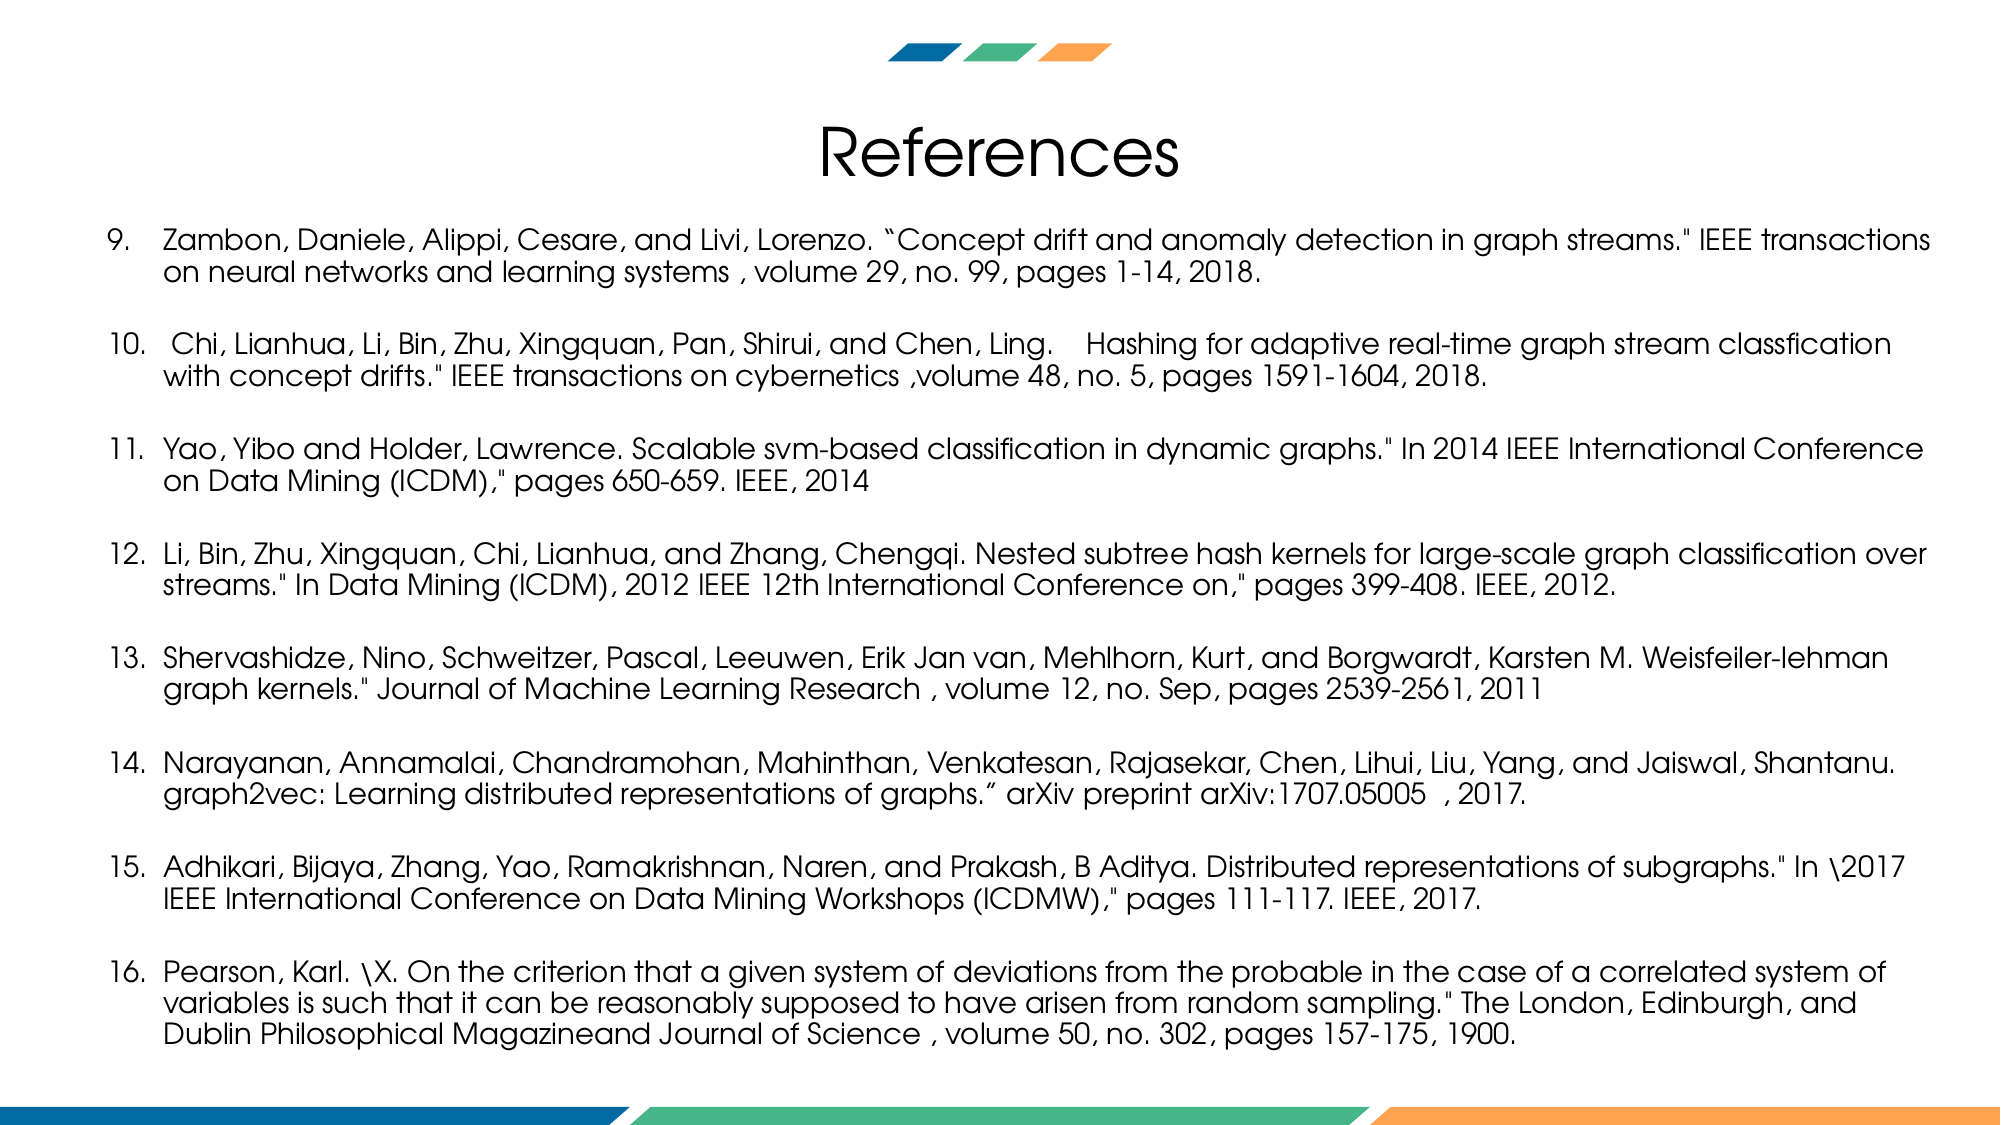

References

Zambon, Daniele, Alippi, Cesare, and Livi, Lorenzo. “Concept drift and anomaly detection in graph streams." IEEE transactions on neural networks and learning systems , volume 29, no. 99, pages 1-14, 2018.
 Chi, Lianhua, Li, Bin, Zhu, Xingquan, Pan, Shirui, and Chen, Ling.    Hashing for adaptive real-time graph stream classfication with concept drifts." IEEE transactions on cybernetics ,volume 48, no. 5, pages 1591-1604, 2018.
Yao, Yibo and Holder, Lawrence. Scalable svm-based classification in dynamic graphs." In 2014 IEEE International Conference on Data Mining (ICDM)," pages 650-659. IEEE, 2014
Li, Bin, Zhu, Xingquan, Chi, Lianhua, and Zhang, Chengqi. Nested subtree hash kernels for large-scale graph classification over streams." In Data Mining (ICDM), 2012 IEEE 12th International Conference on," pages 399-408. IEEE, 2012.
Shervashidze, Nino, Schweitzer, Pascal, Leeuwen, Erik Jan van, Mehlhorn, Kurt, and Borgwardt, Karsten M. Weisfeiler-lehman graph kernels." Journal of Machine Learning Research , volume 12, no. Sep, pages 2539-2561, 2011
Narayanan, Annamalai, Chandramohan, Mahinthan, Venkatesan, Rajasekar, Chen, Lihui, Liu, Yang, and Jaiswal, Shantanu. graph2vec: Learning distributed representations of graphs.” arXiv preprint arXiv:1707.05005  , 2017.
Adhikari, Bijaya, Zhang, Yao, Ramakrishnan, Naren, and Prakash, B Aditya. Distributed representations of subgraphs." In \2017 IEEE International Conference on Data Mining Workshops (ICDMW)," pages 111-117. IEEE, 2017.
Pearson, Karl. \X. On the criterion that a given system of deviations from the probable in the case of a correlated system of variables is such that it can be reasonably supposed to have arisen from random sampling." The London, Edinburgh, and Dublin Philosophical Magazineand Journal of Science , volume 50, no. 302, pages 157-175, 1900.